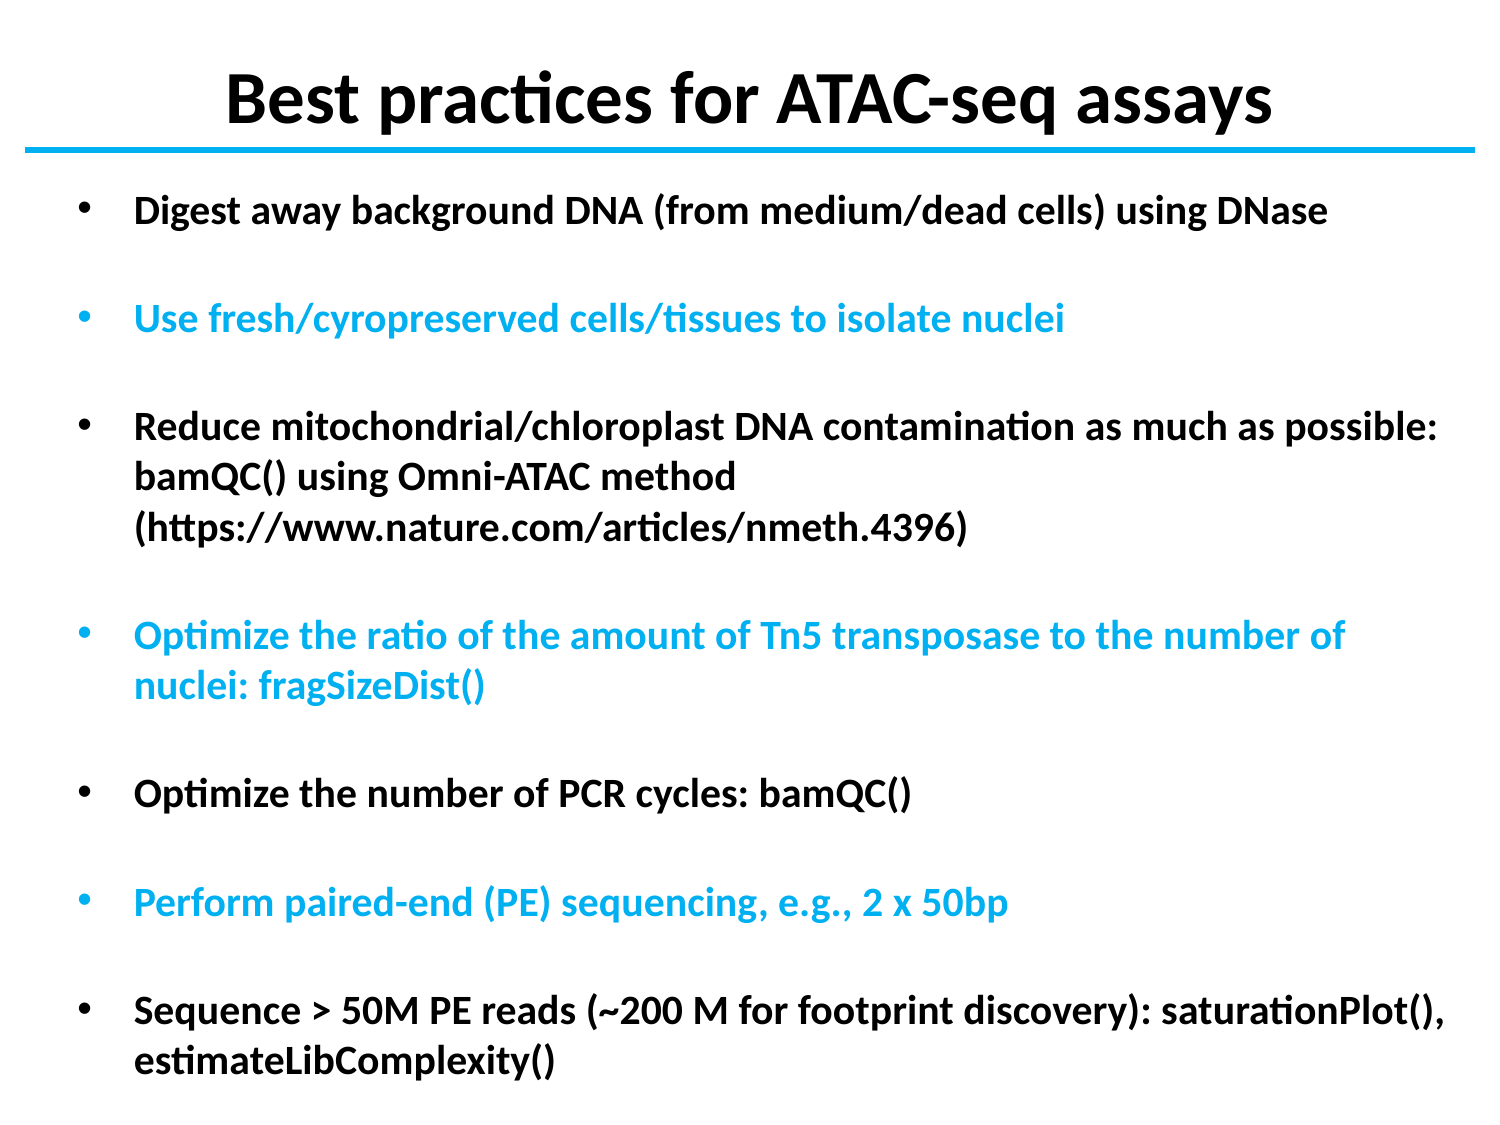

# Best practices for ATAC-seq assays
Digest away background DNA (from medium/dead cells) using DNase
Use fresh/cyropreserved cells/tissues to isolate nuclei
Reduce mitochondrial/chloroplast DNA contamination as much as possible: bamQC() using Omni-ATAC method (https://www.nature.com/articles/nmeth.4396)
Optimize the ratio of the amount of Tn5 transposase to the number of nuclei: fragSizeDist()
Optimize the number of PCR cycles: bamQC()
Perform paired-end (PE) sequencing, e.g., 2 x 50bp
Sequence > 50M PE reads (~200 M for footprint discovery): saturationPlot(), estimateLibComplexity()